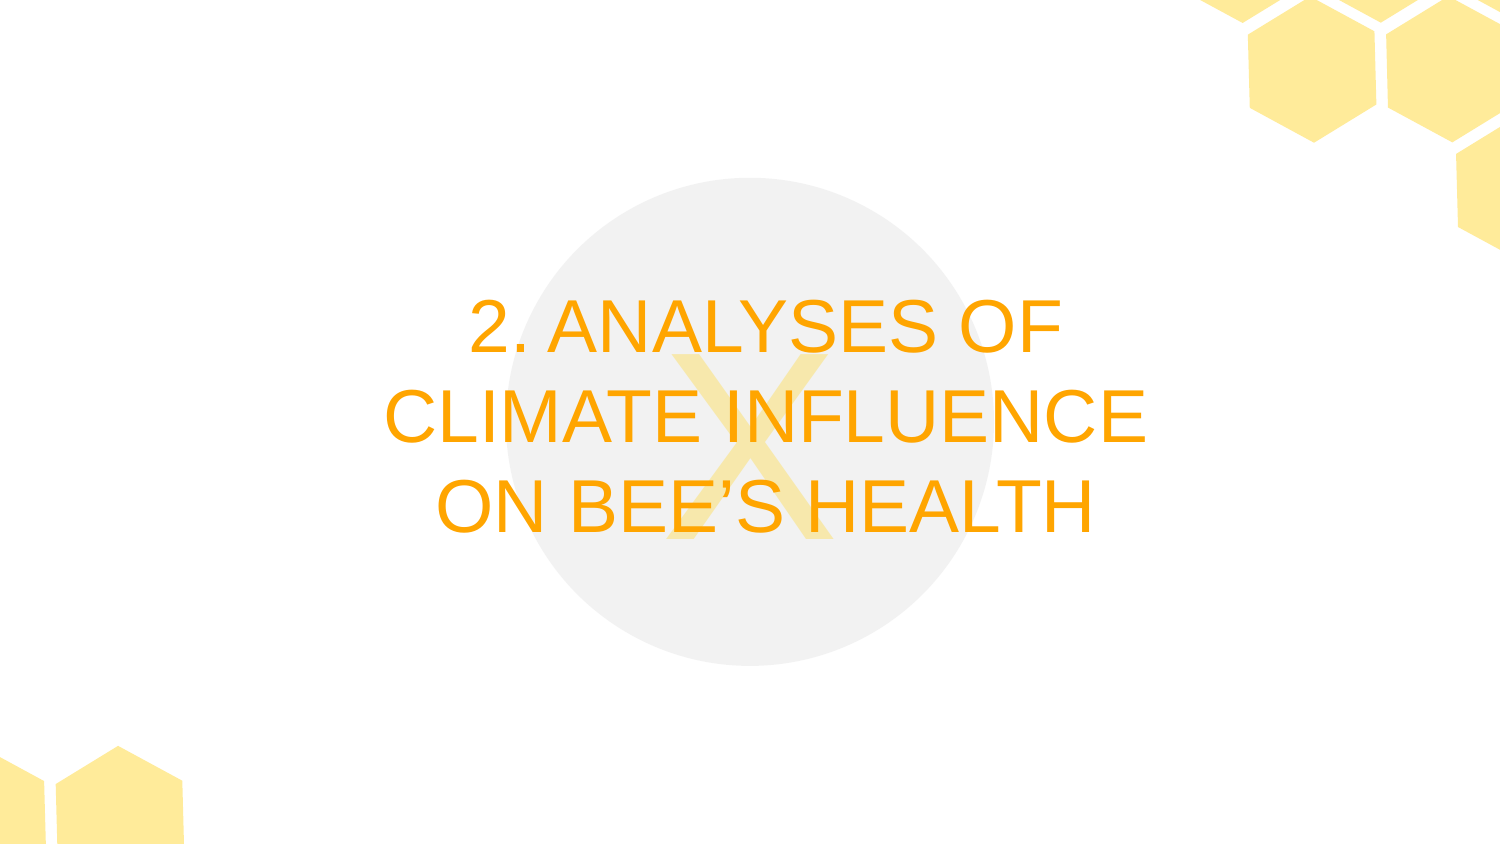

X
# 2. ANALYSES OF CLIMATE INFLUENCE ON BEE’S HEALTH